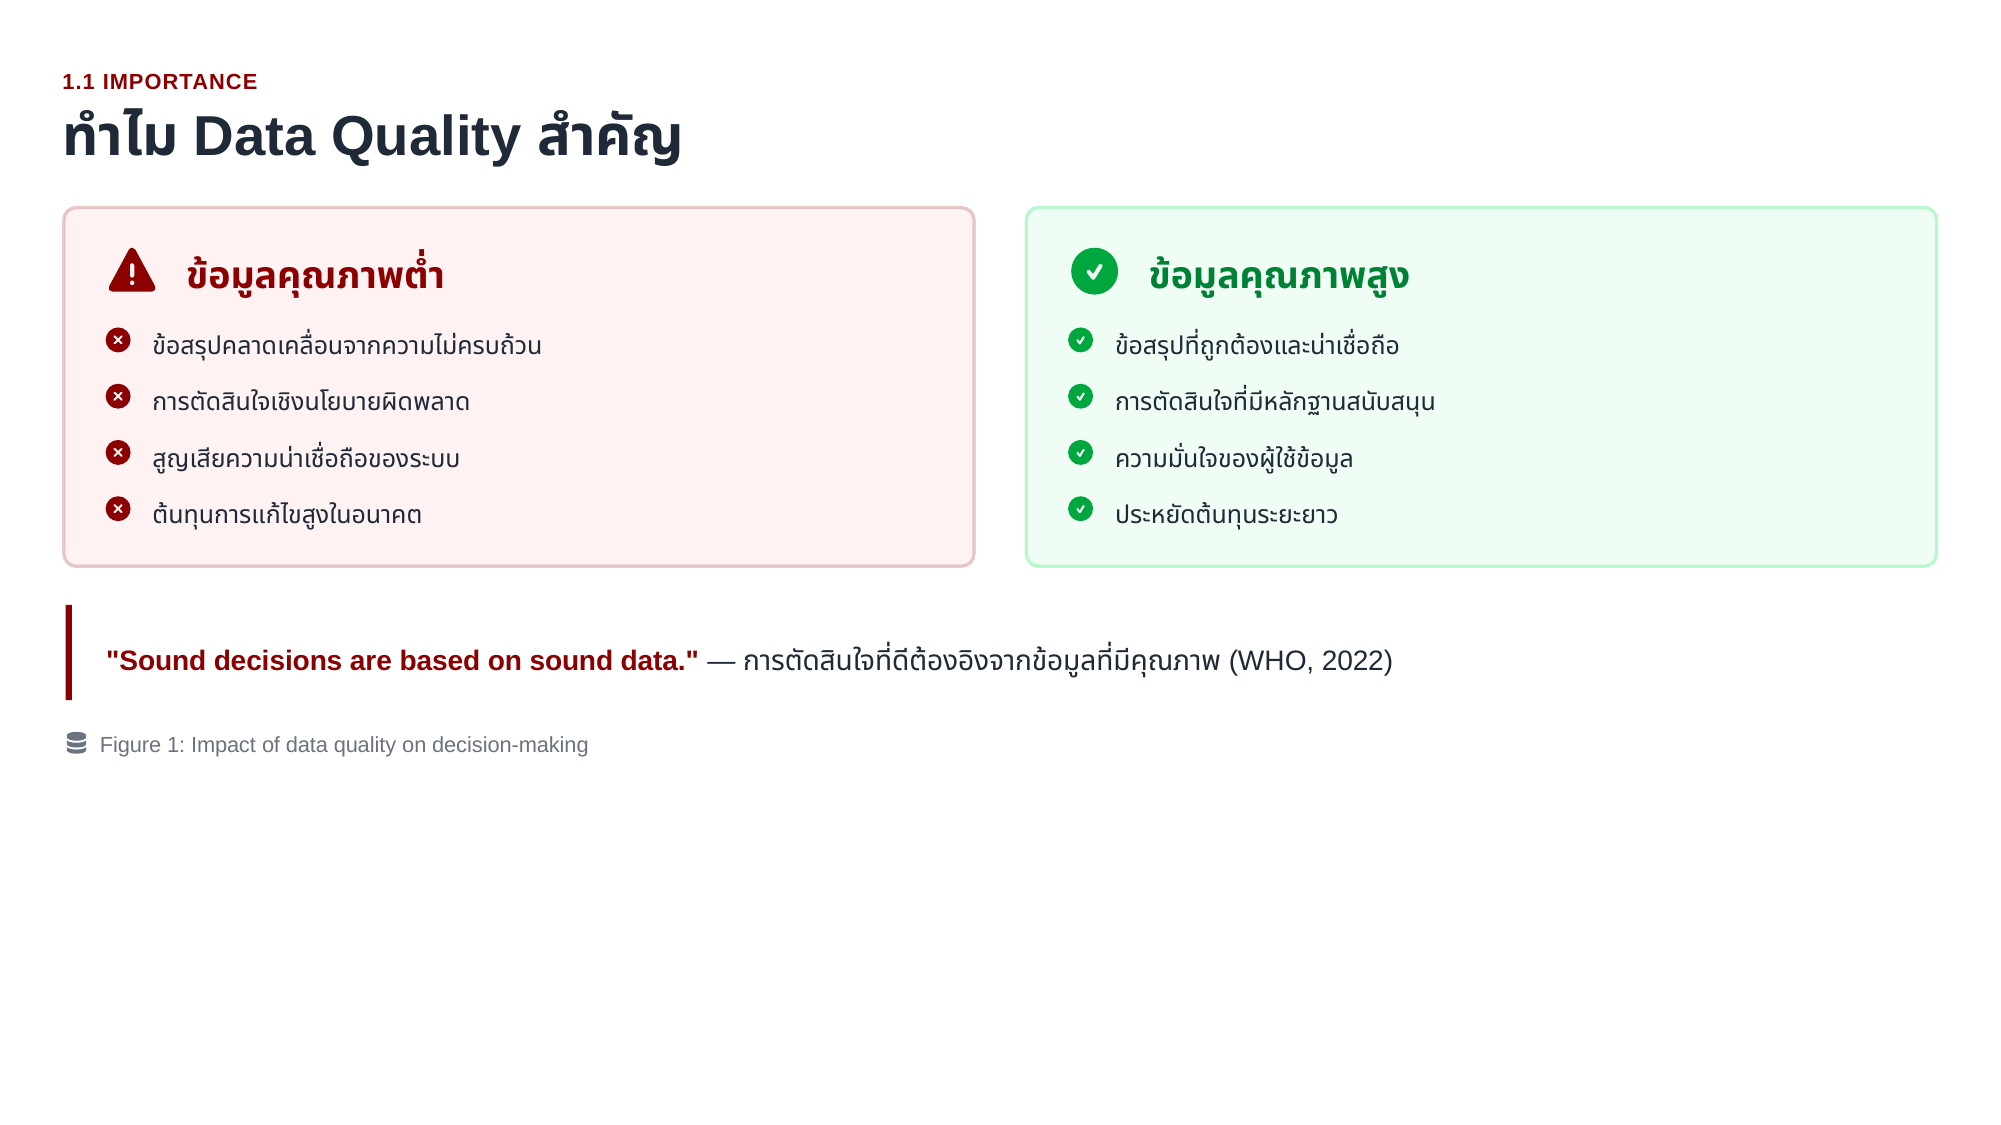

1.1 IMPORTANCE
ทำไม Data Quality สำคัญ

ข้อมูลคุณภาพต่ำ
ข้อมูลคุณภาพสูง

ข้อสรุปคลาดเคลื่อนจากความไม่ครบถ้วน
ข้อสรุปที่ถูกต้องและน่าเชื่อถือ

การตัดสินใจเชิงนโยบายผิดพลาด
การตัดสินใจที่มีหลักฐานสนับสนุน

สูญเสียความน่าเชื่อถือของระบบ
ความมั่นใจของผู้ใช้ข้อมูล

ต้นทุนการแก้ไขสูงในอนาคต
ประหยัดต้นทุนระยะยาว

"Sound decisions are based on sound data." — การตัดสินใจที่ดีต้องอิงจากข้อมูลที่มีคุณภาพ (WHO, 2022)
Figure 1: Impact of data quality on decision-making